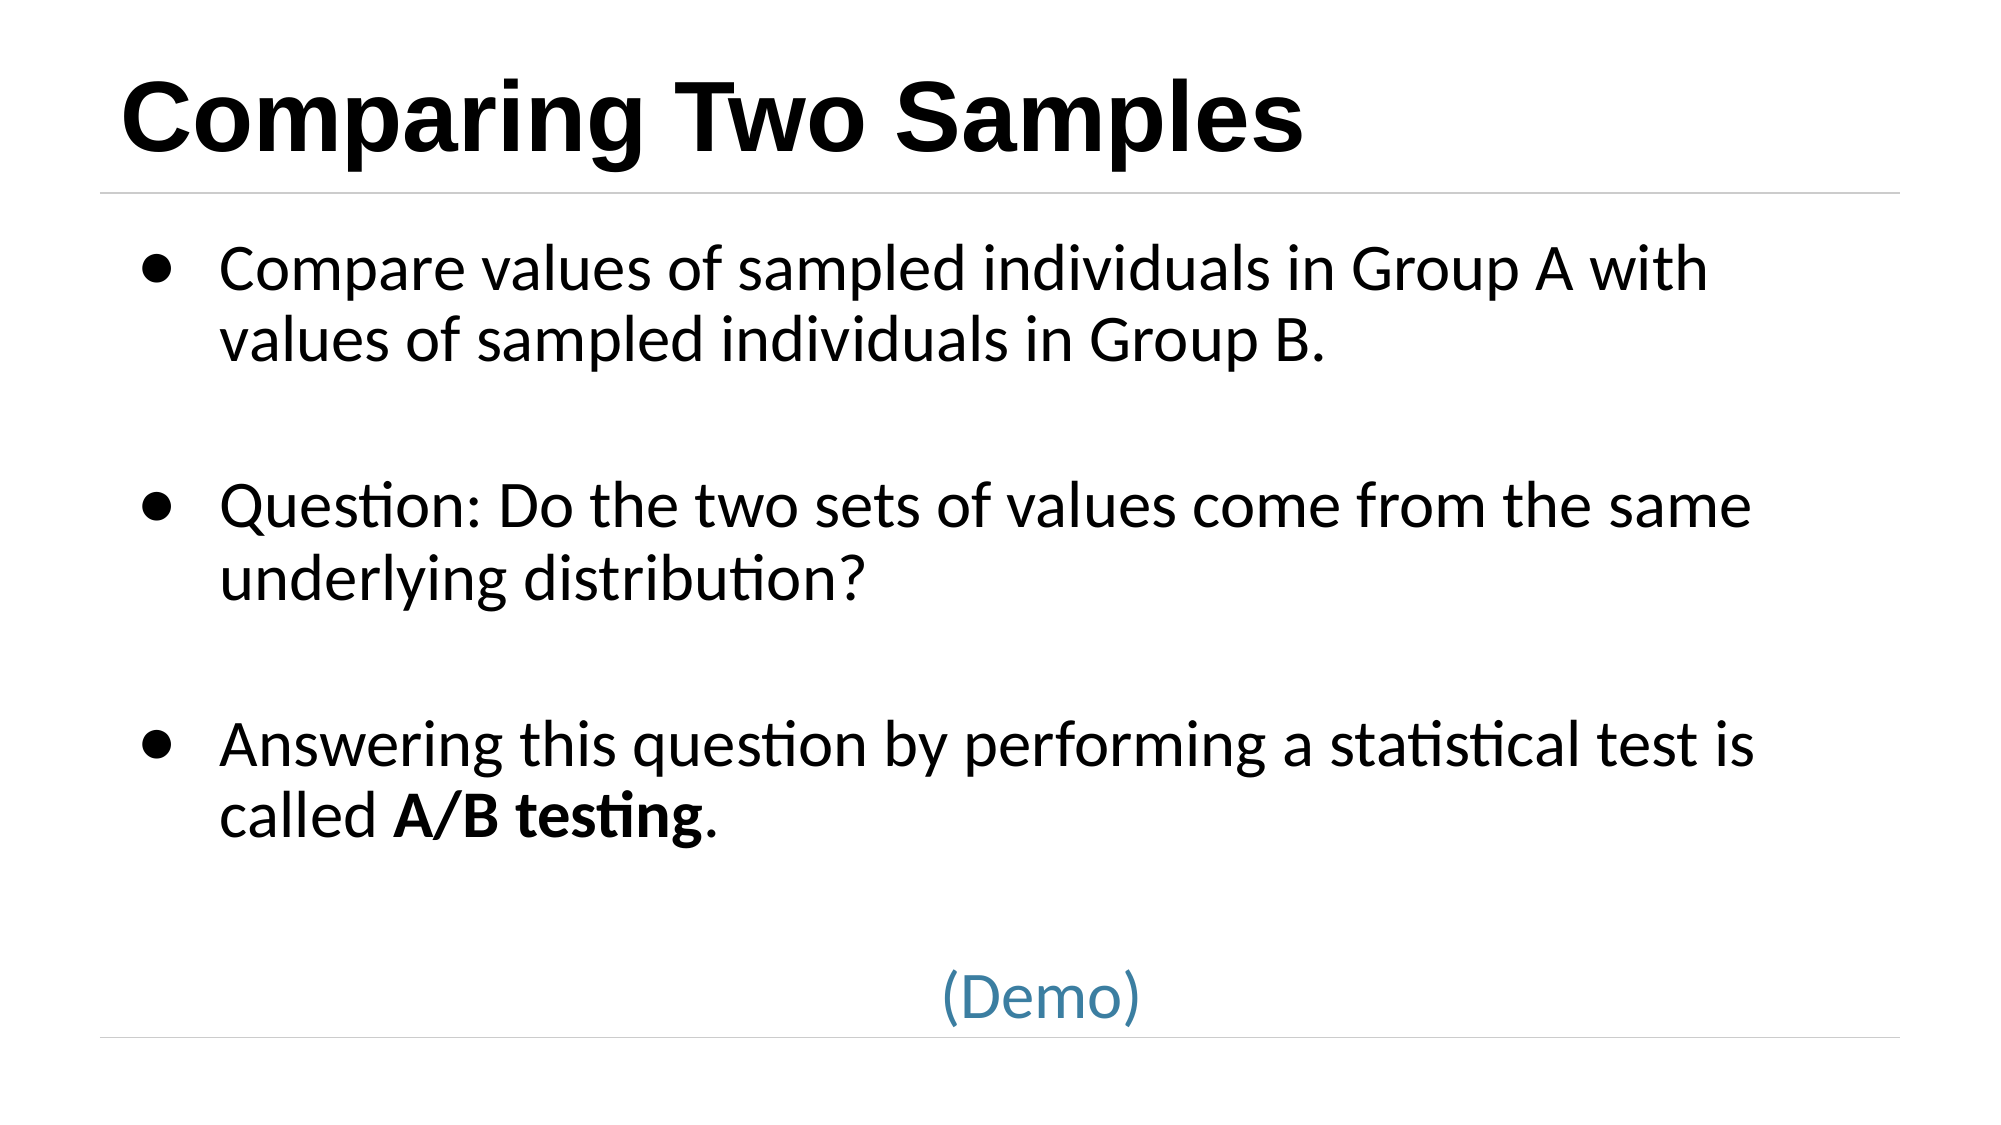

# Comparing Two Samples
Compare values of sampled individuals in Group A with values of sampled individuals in Group B.

Question: Do the two sets of values come from the same underlying distribution?

Answering this question by performing a statistical test is called A/B testing.
    (Demo)